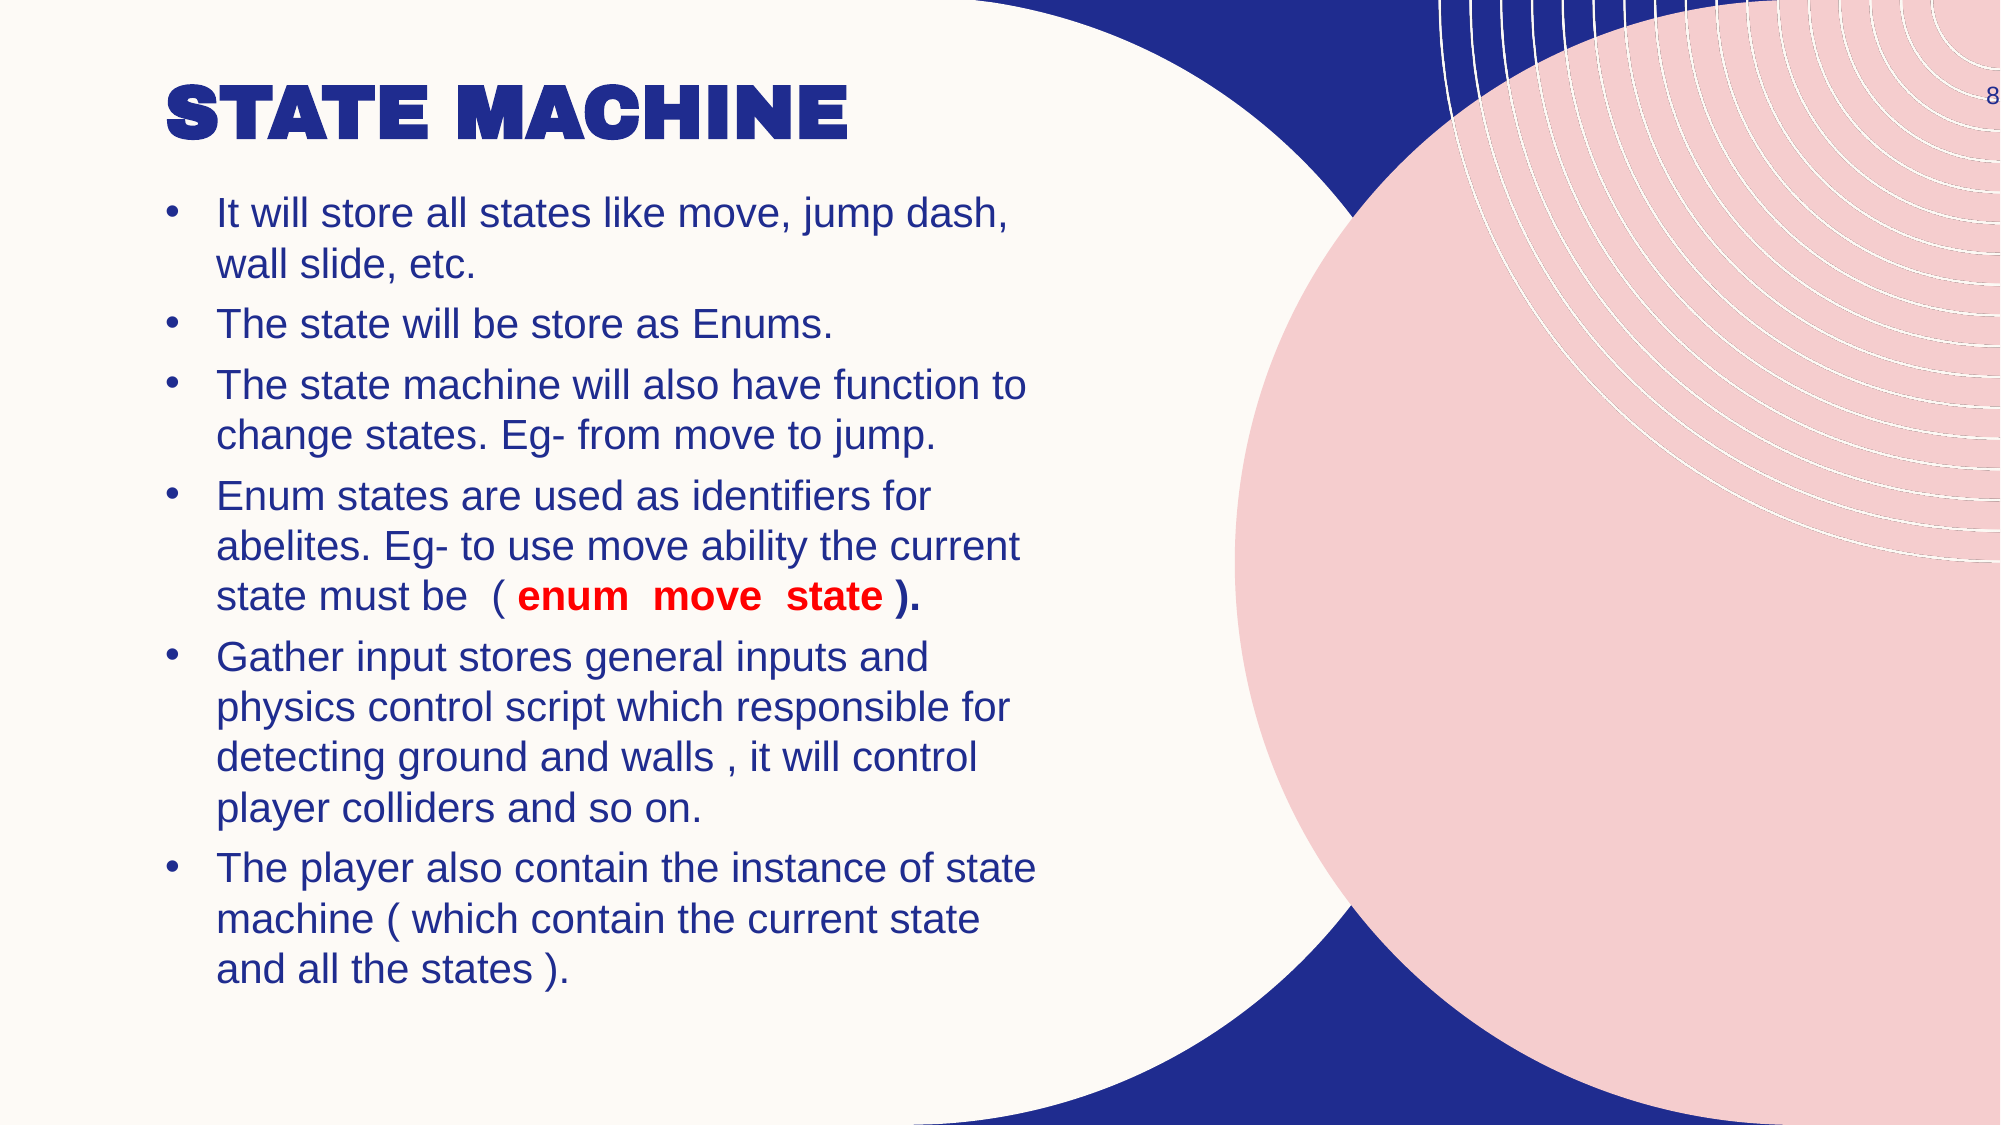

8
# State machine
It will store all states like move, jump dash, wall slide, etc.
The state will be store as Enums.
The state machine will also have function to change states. Eg- from move to jump.
Enum states are used as identifiers for abelites. Eg- to use move ability the current state must be  ( enum  move  state ).
Gather input stores general inputs and physics control script which responsible for detecting ground and walls , it will control player colliders and so on.
The player also contain the instance of state machine ( which contain the current state  and all the states ).